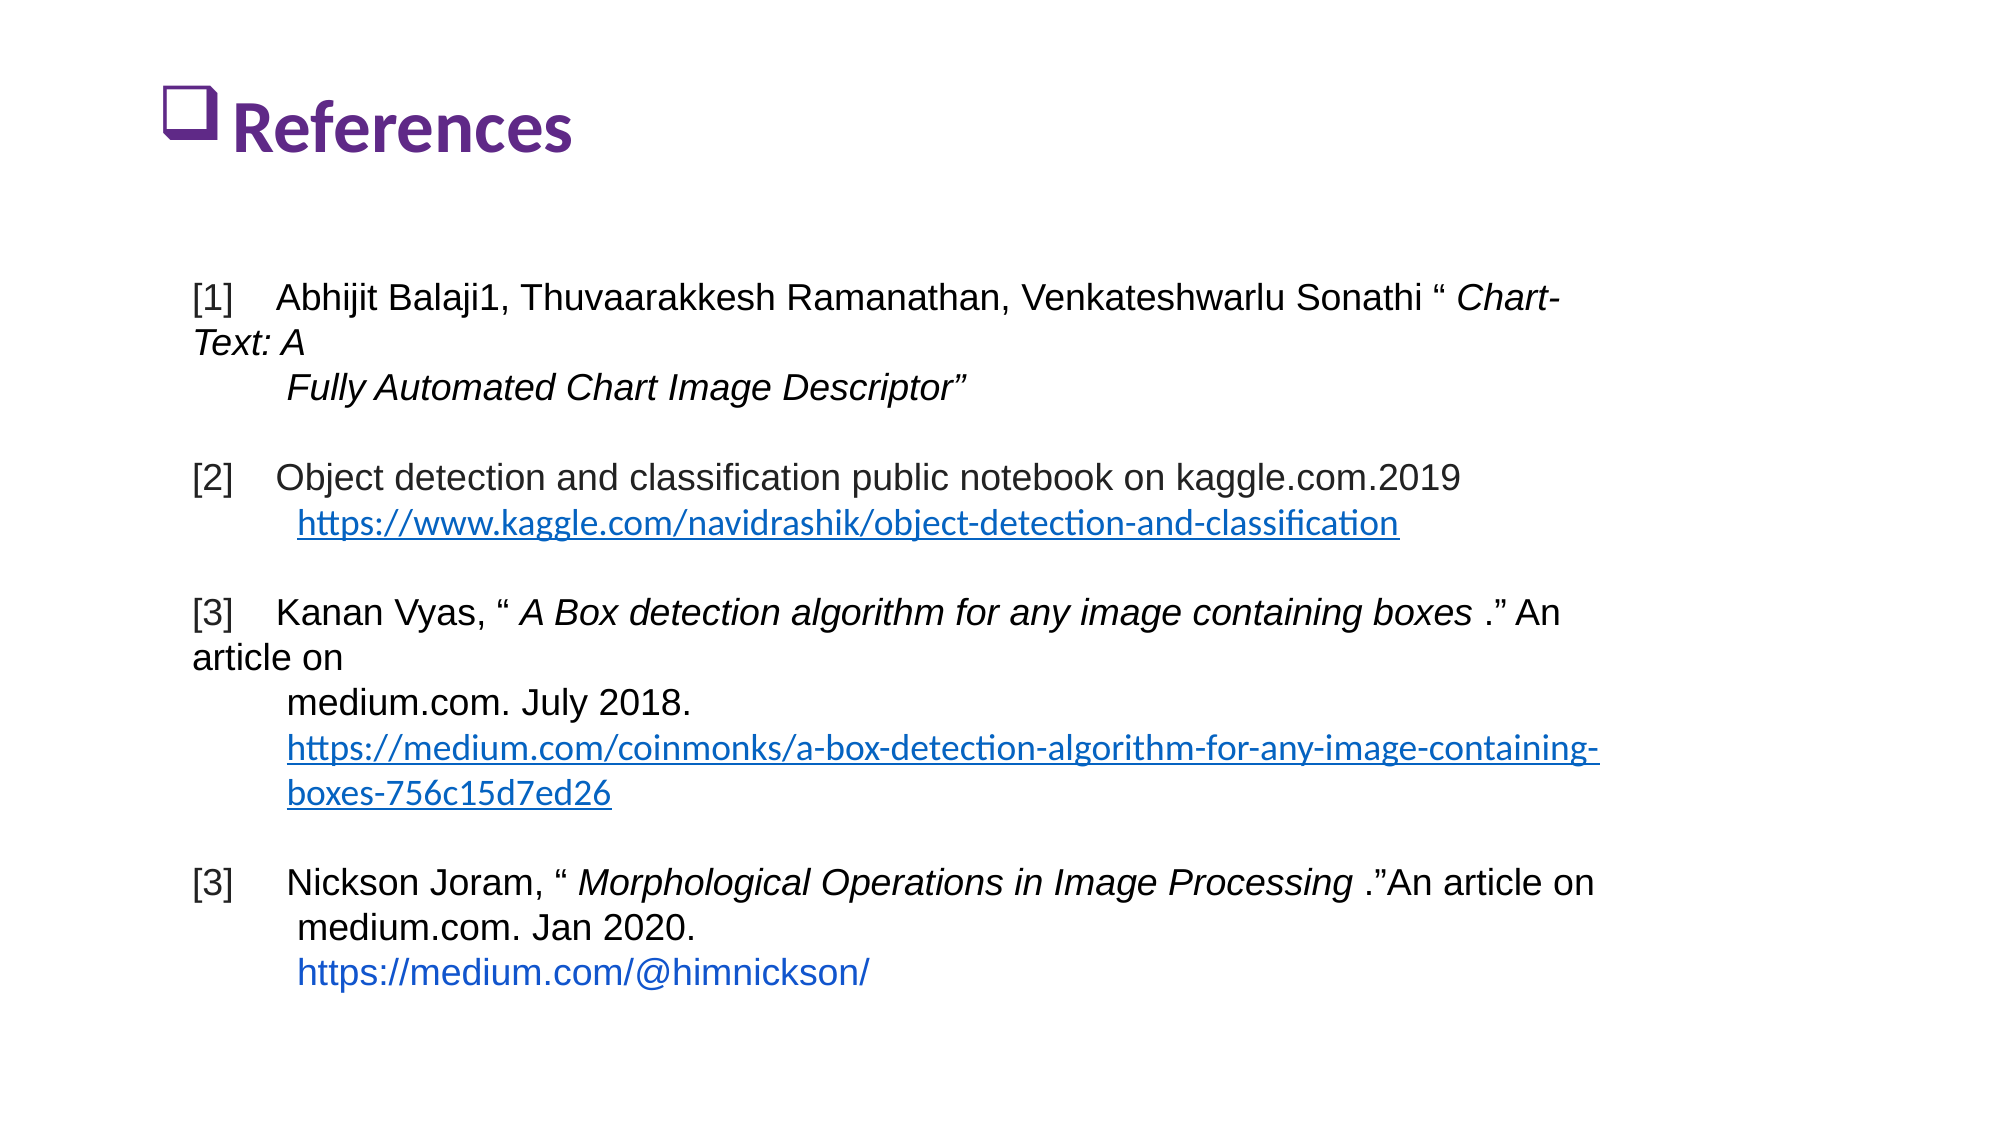

References
[1]    Abhijit Balaji1, Thuvaarakkesh Ramanathan, Venkateshwarlu Sonathi “ Chart-Text: A
         Fully Automated Chart Image Descriptor”

[2]    Object detection and classification public notebook on kaggle.com.2019
          https://www.kaggle.com/navidrashik/object-detection-and-classification

[3]    Kanan Vyas, “ A Box detection algorithm for any image containing boxes .” An article on
         medium.com. July 2018.
         https://medium.com/coinmonks/a-box-detection-algorithm-for-any-image-containing-
         boxes-756c15d7ed26

[3]     Nickson Joram, “ Morphological Operations in Image Processing .”An article on
          medium.com. Jan 2020.
          https://medium.com/@himnickson/